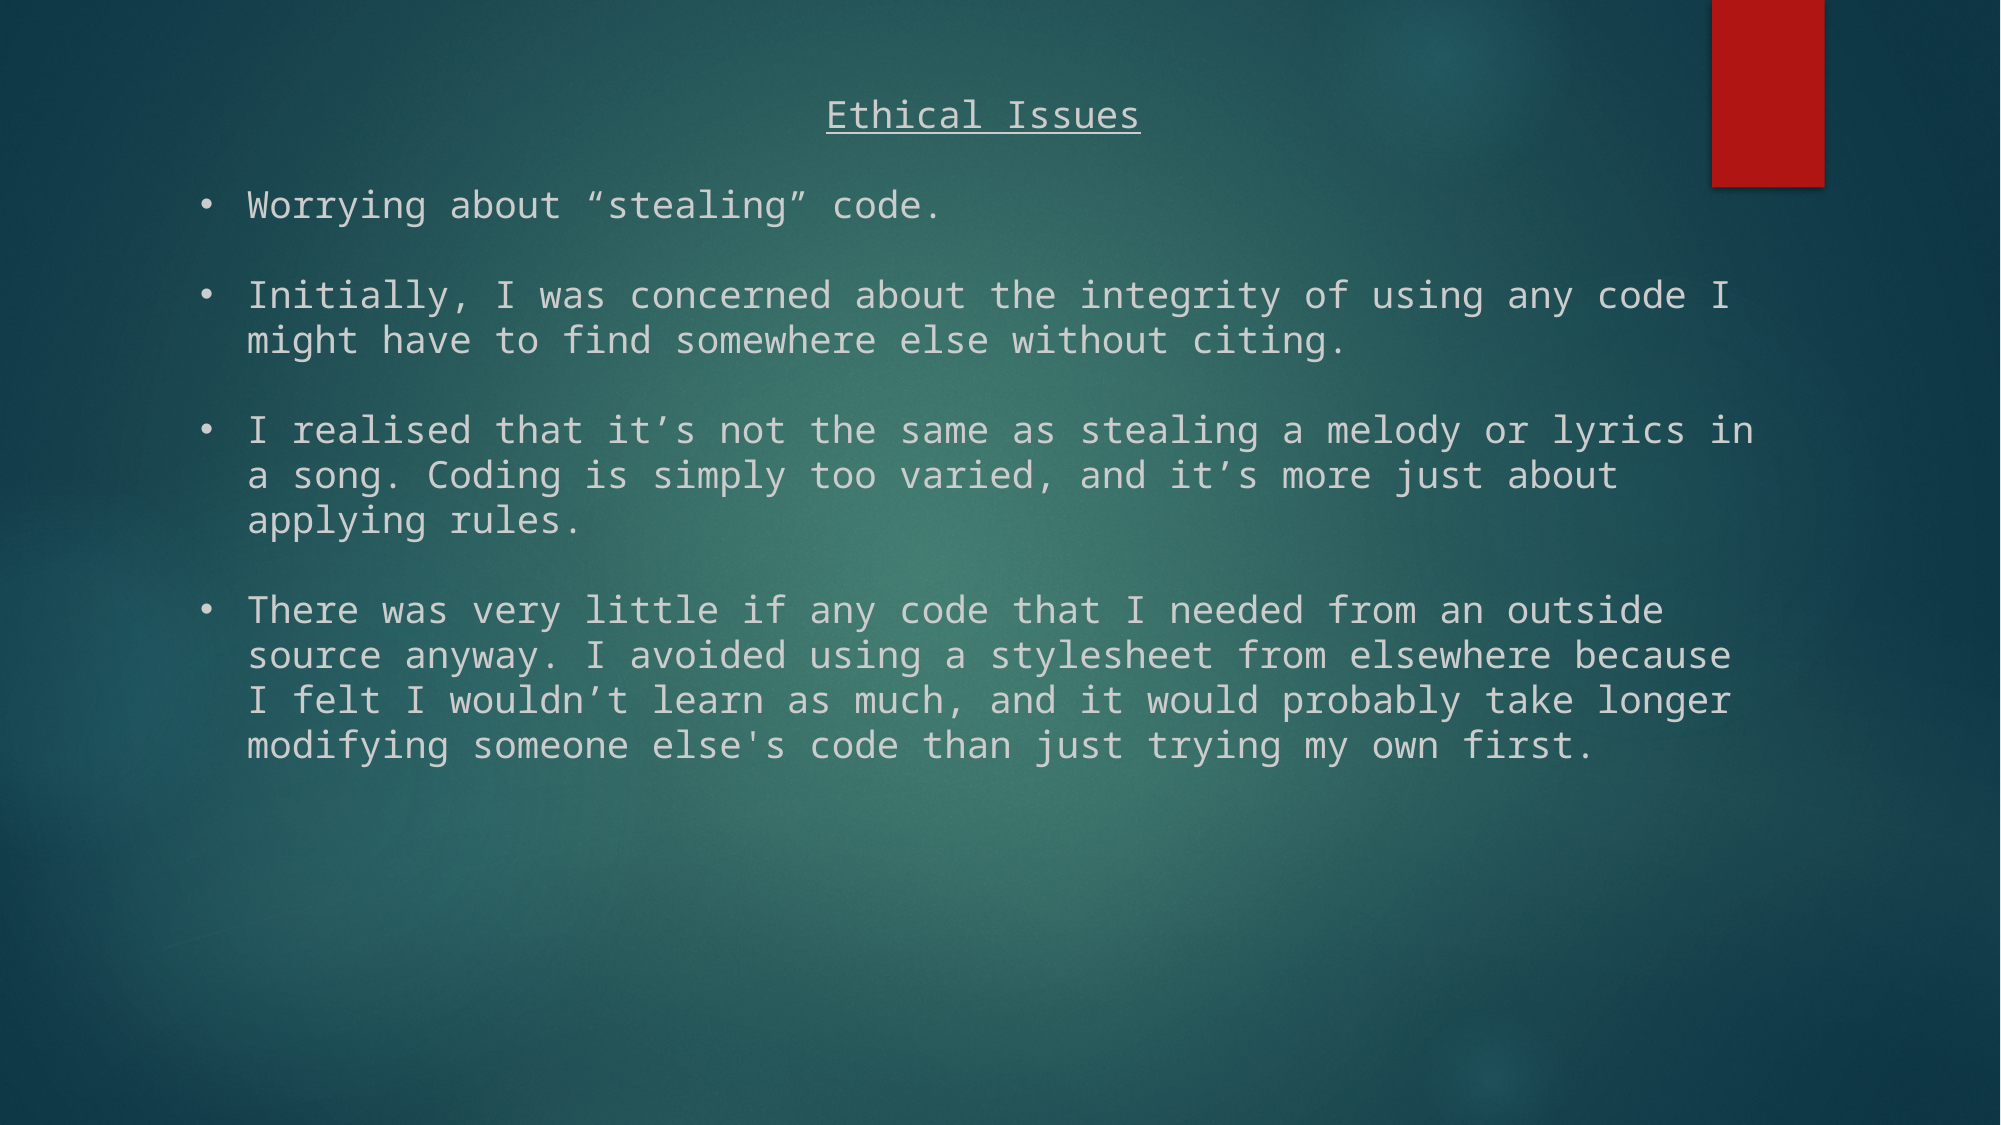

Ethical Issues
Worrying about “stealing” code.

Initially, I was concerned about the integrity of using any code I might have to find somewhere else without citing.

I realised that it’s not the same as stealing a melody or lyrics in a song. Coding is simply too varied, and it’s more just about applying rules.

There was very little if any code that I needed from an outside source anyway. I avoided using a stylesheet from elsewhere because I felt I wouldn’t learn as much, and it would probably take longer modifying someone else's code than just trying my own first.